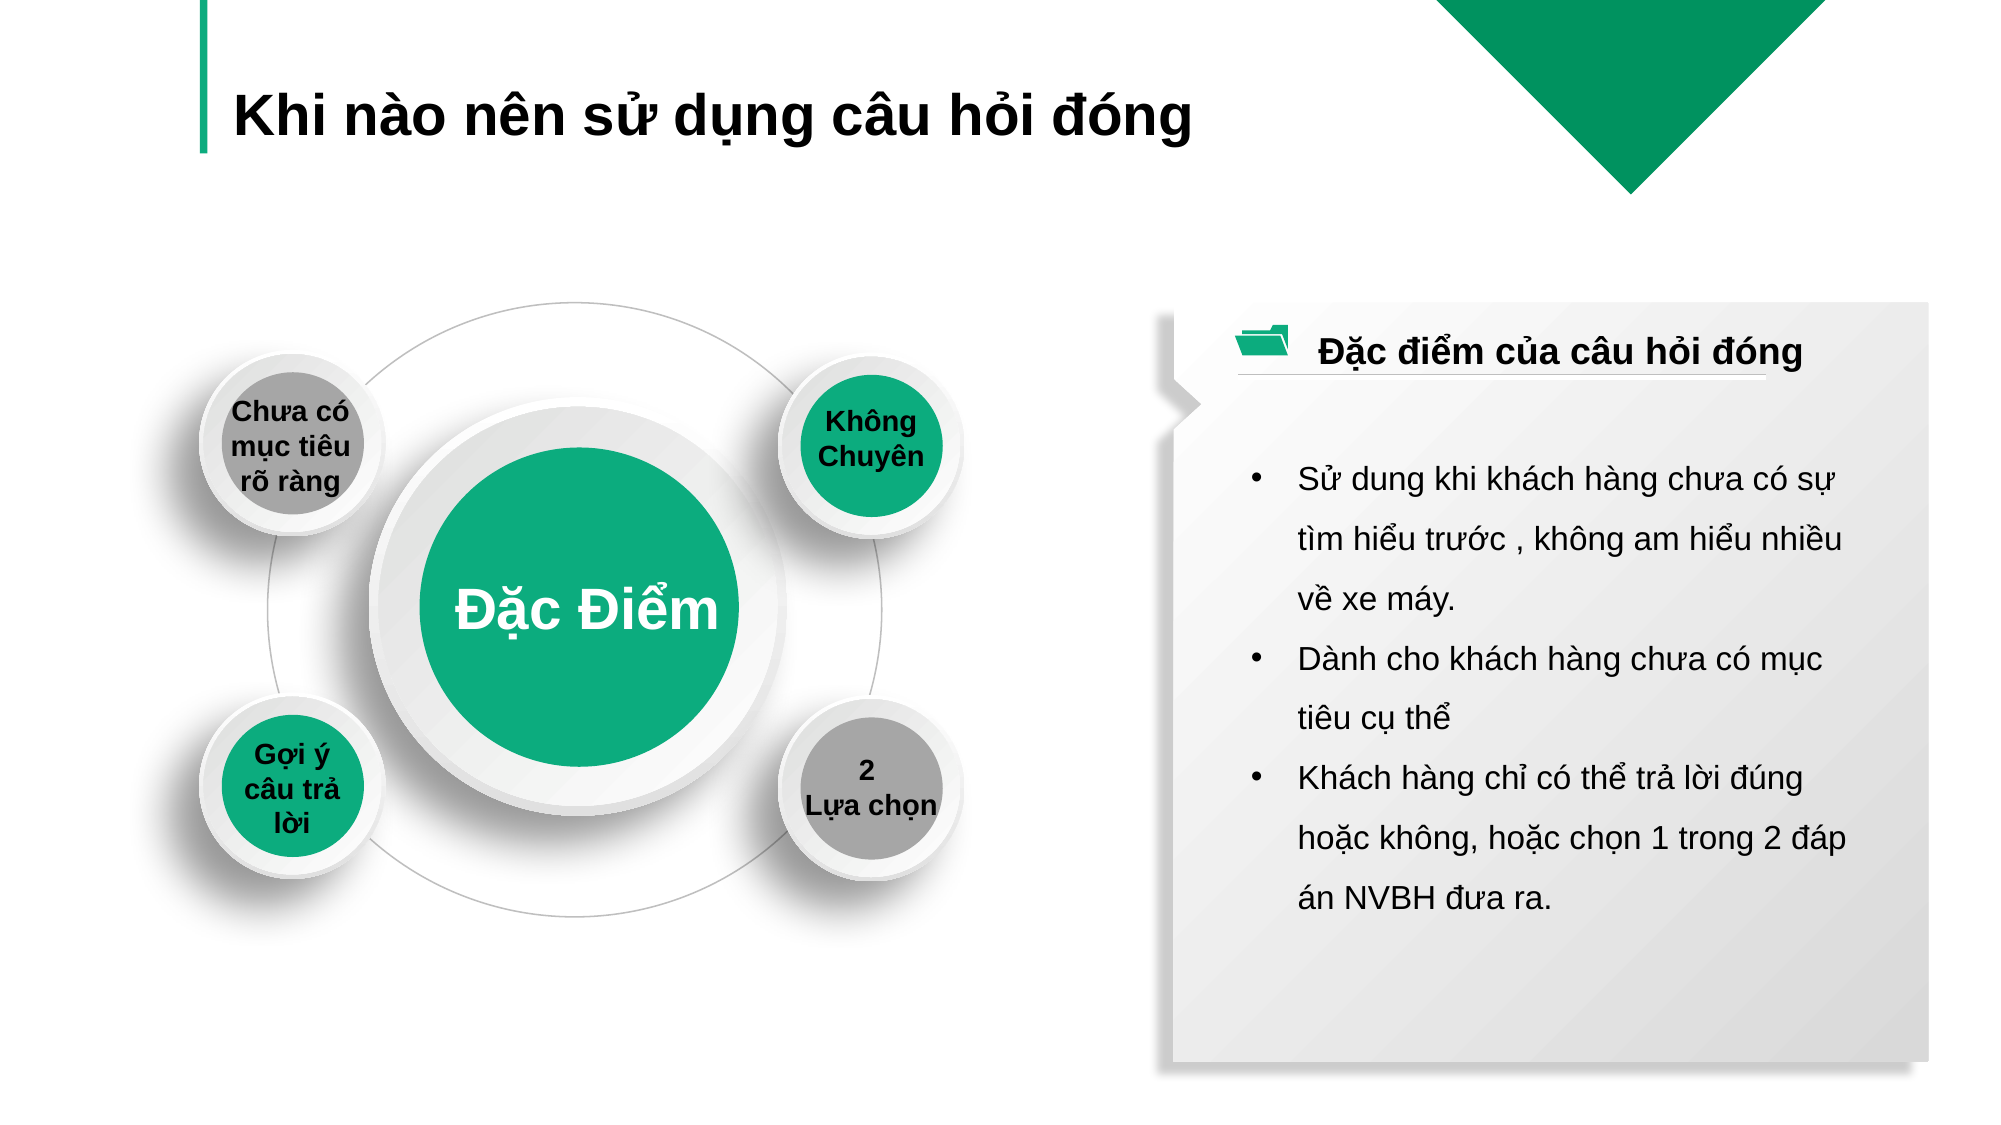

Khi nào nên sử dụng câu hỏi đóng

Đặc điểm của câu hỏi đóng

Chưa có mục tiêu rõ ràng

Không
Chuyên

Sử dung khi khách hàng chưa có sự tìm hiểu trước , không am hiểu nhiều về xe máy.
Dành cho khách hàng chưa có mục tiêu cụ thể
Khách hàng chỉ có thể trả lời đúng hoặc không, hoặc chọn 1 trong 2 đáp án NVBH đưa ra.
Đặc Điểm

Gợi ý câu trả lời

2
Lựa chọn